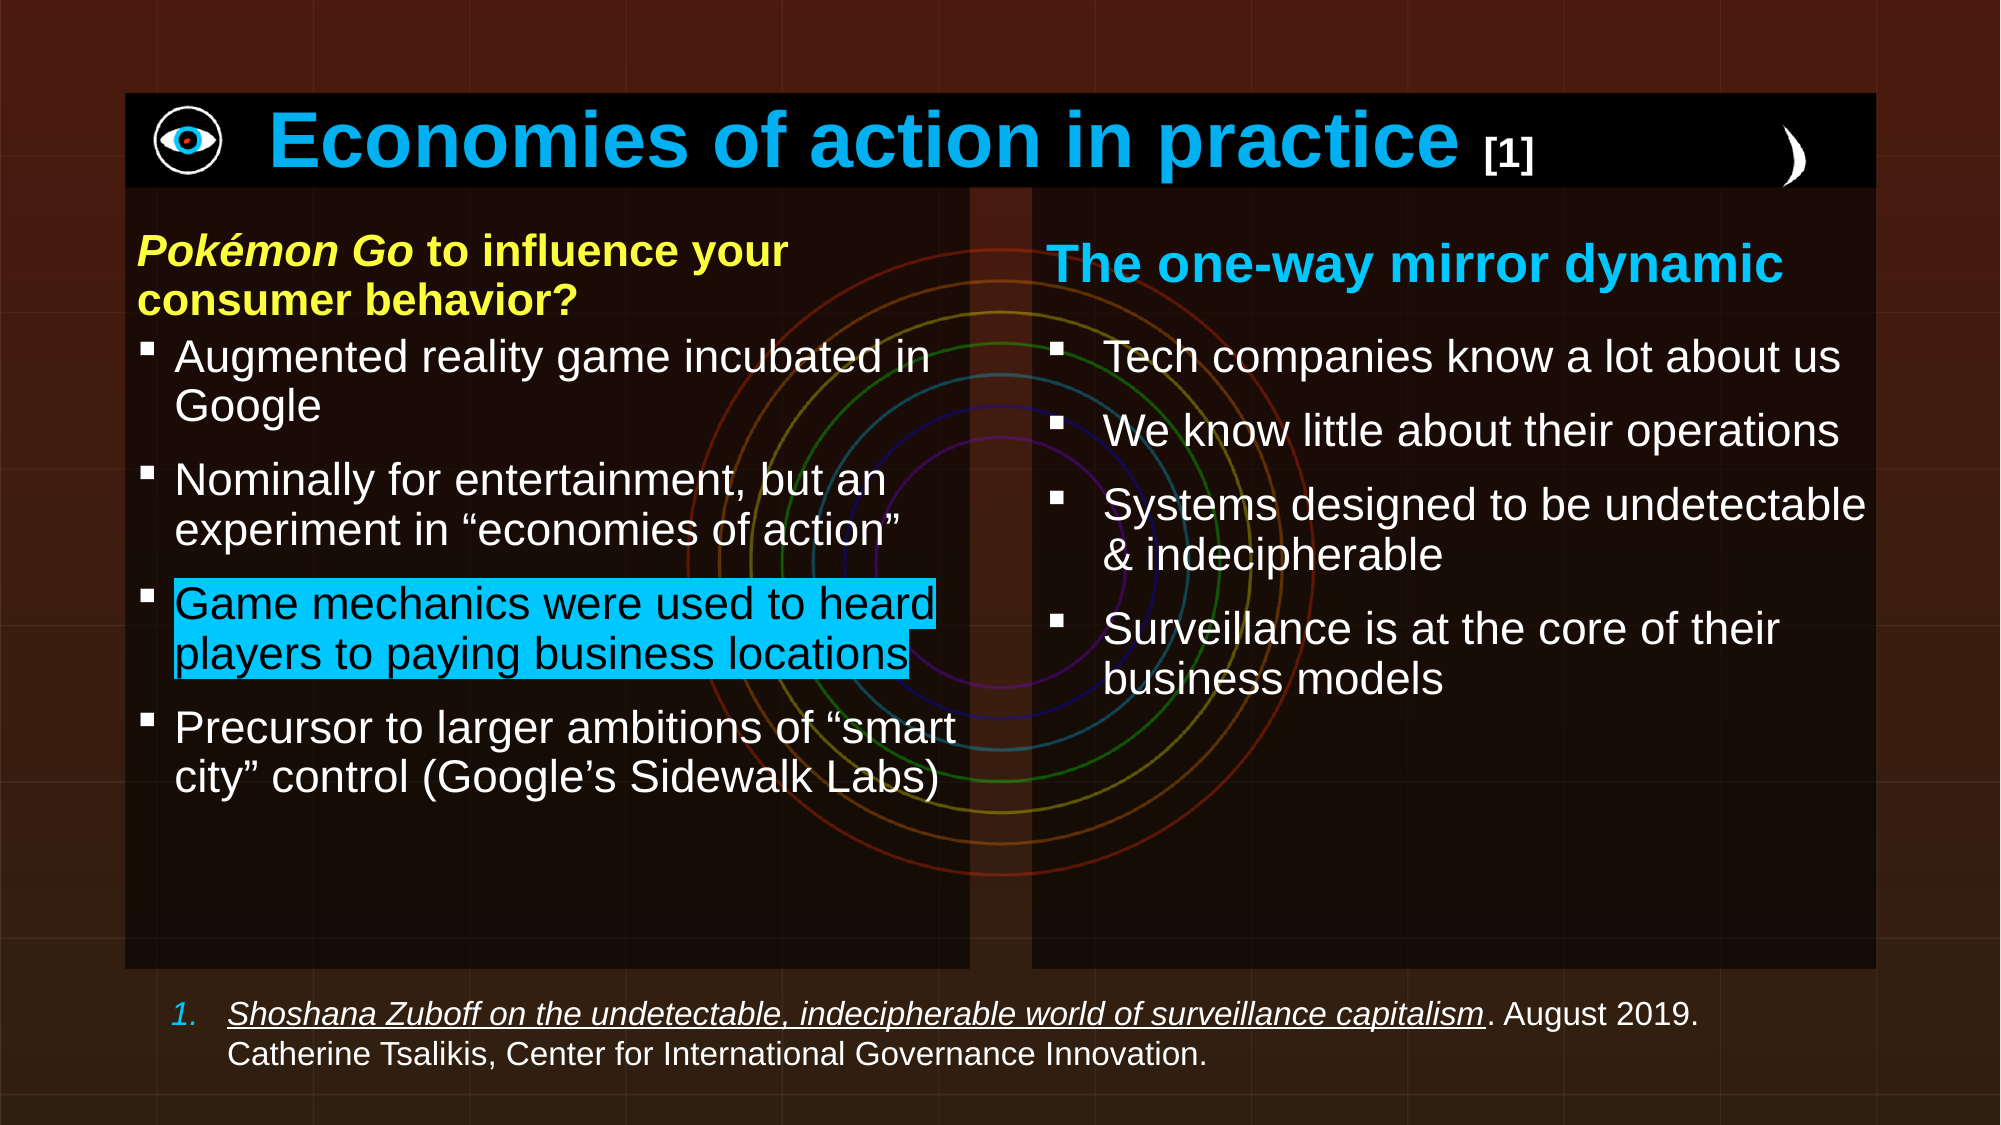

# Economies of action in practice [1]
Pokémon Go to influence your consumer behavior?
The one-way mirror dynamic
Augmented reality game incubated in Google
Nominally for entertainment, but an experiment in “economies of action”
Game mechanics were used to heard players to paying business locations
Precursor to larger ambitions of “smart city” control (Google’s Sidewalk Labs)

Tech companies know a lot about us
We know little about their operations
Systems designed to be undetectable & indecipherable
Surveillance is at the core of their business models
Shoshana Zuboff on the undetectable, indecipherable world of surveillance capitalism. August 2019. Catherine Tsalikis, Center for International Governance Innovation.